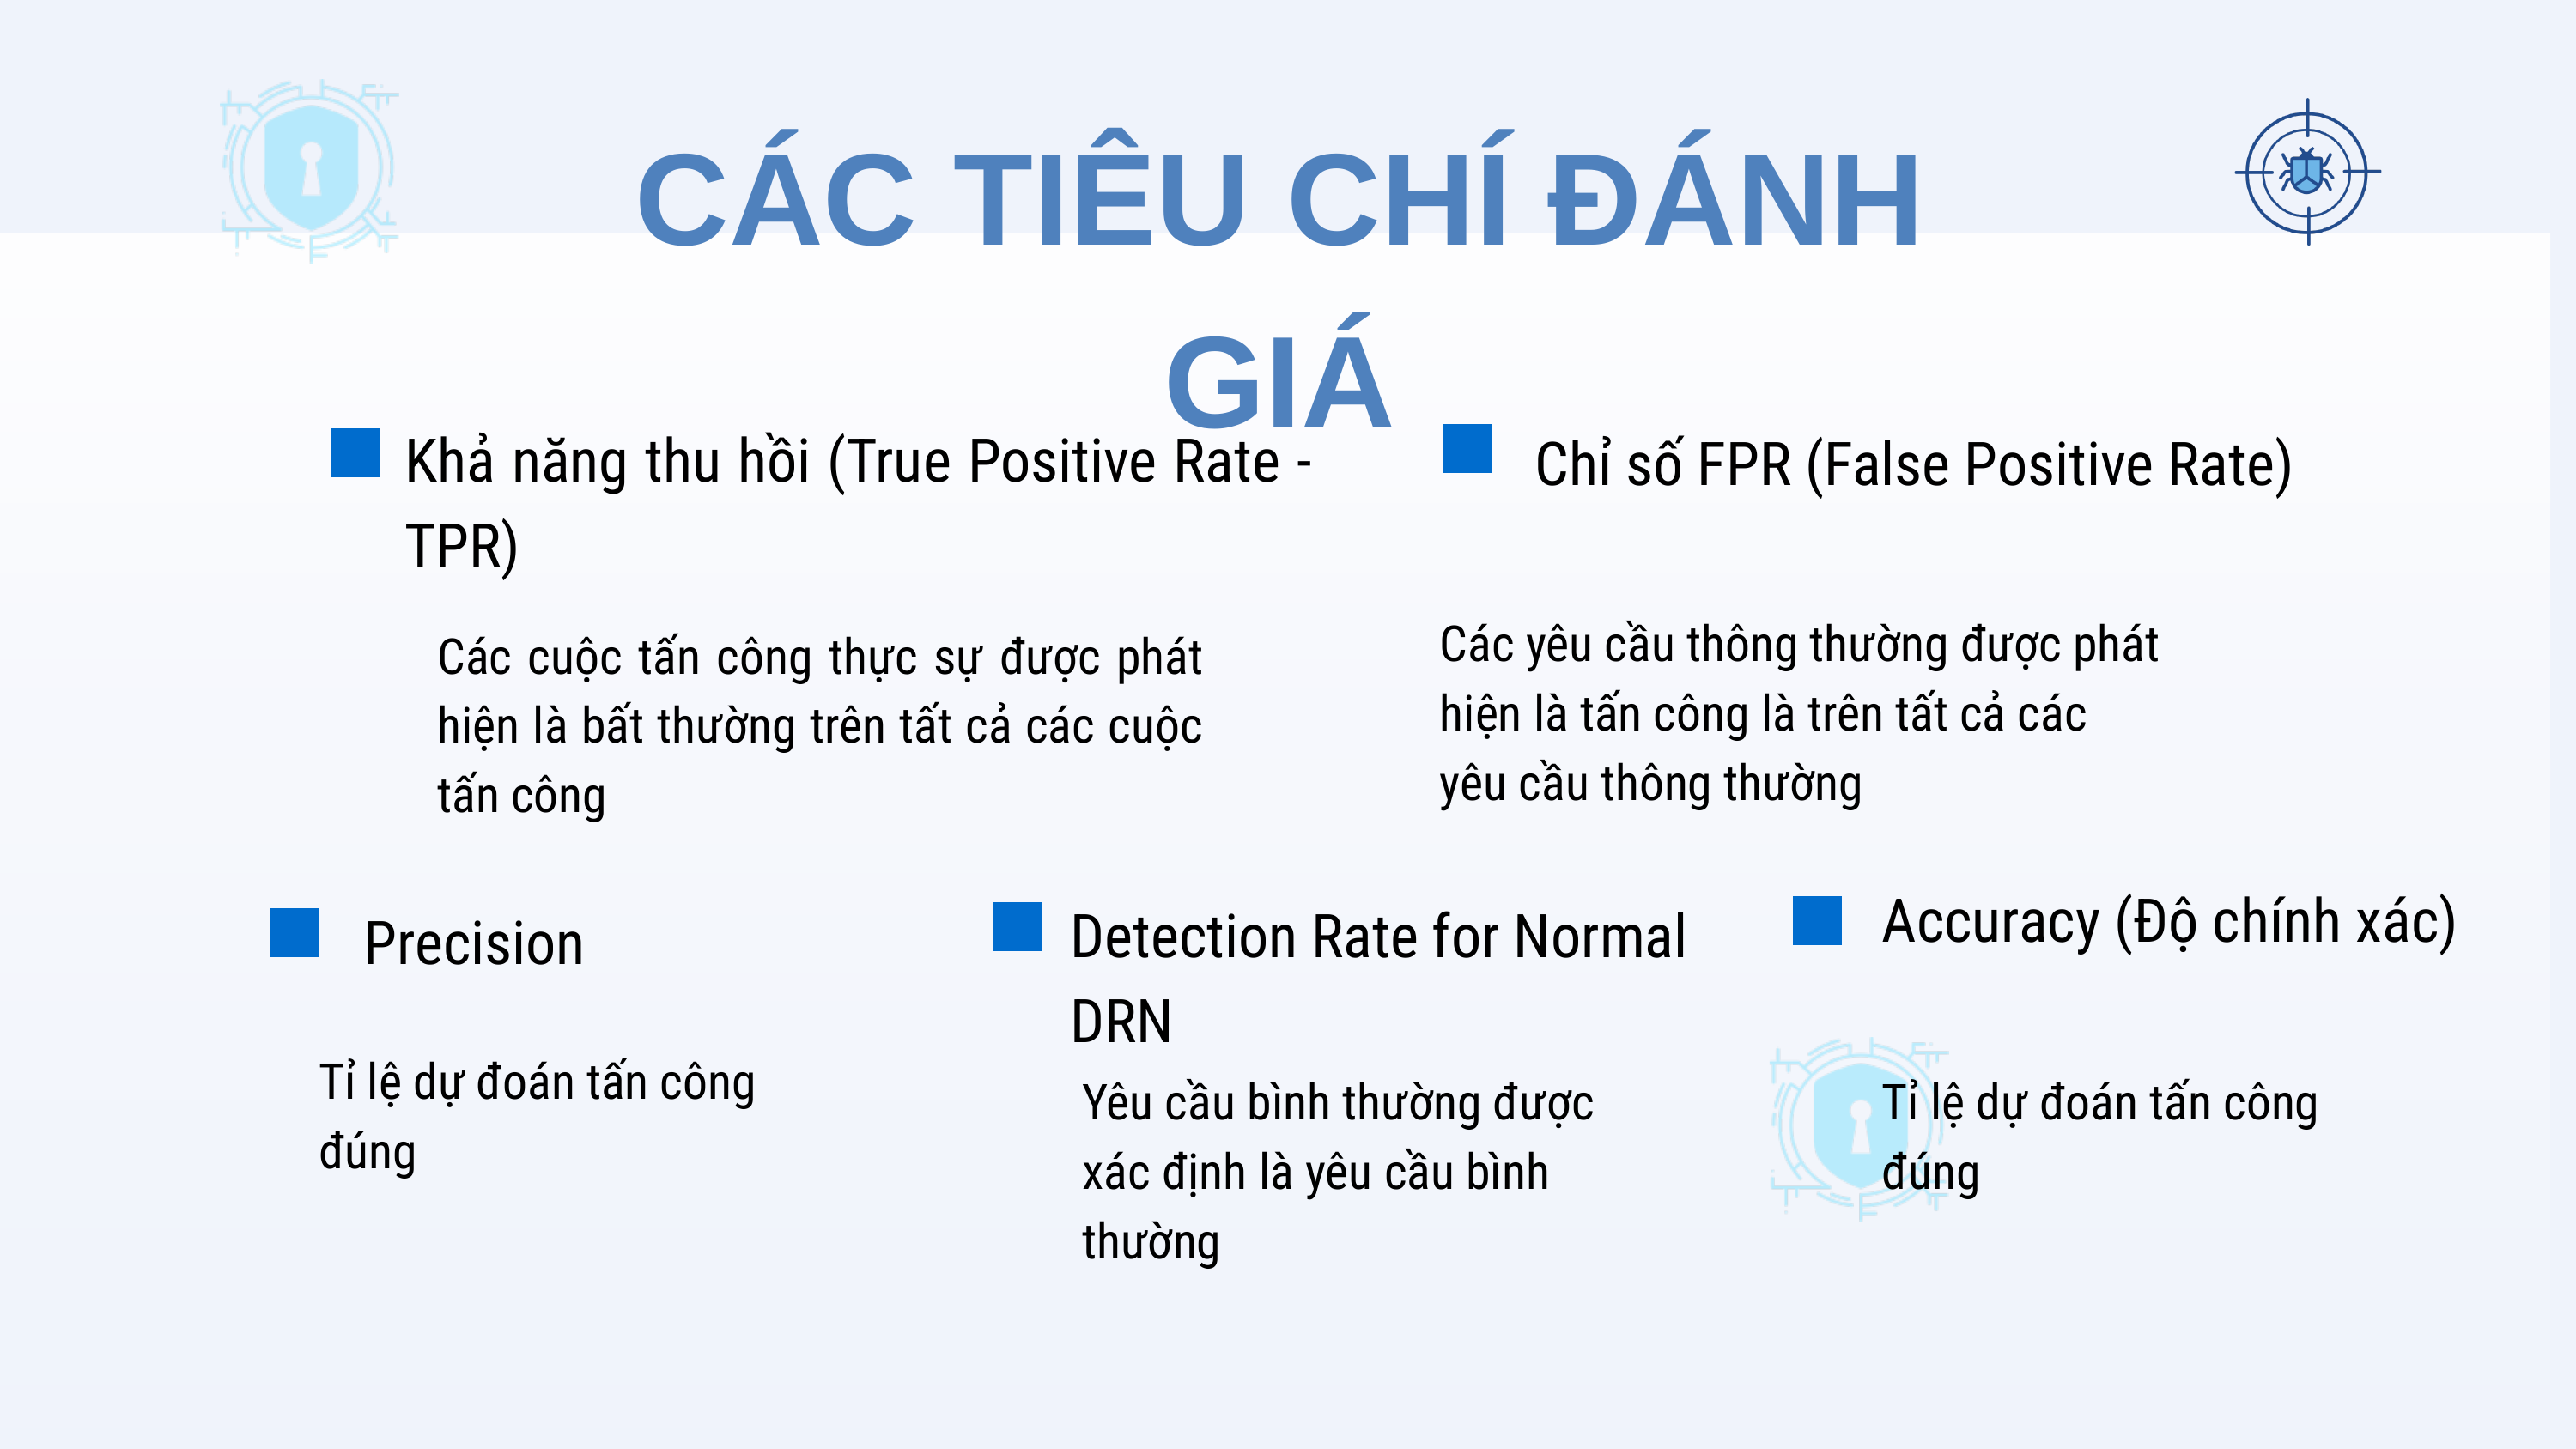

CÁC TIÊU CHÍ ĐÁNH GIÁ

Khả năng thu hồi (True Positive Rate - TPR)
Chỉ số FPR (False Positive Rate)

Các yêu cầu thông thường được phát hiện là tấn công là trên tất cả các yêu cầu thông thường

Các cuộc tấn công thực sự được phát hiện là bất thường trên tất cả các cuộc tấn công

Accuracy (Độ chính xác)
Detection Rate for Normal DRN
Precision

Tỉ lệ dự đoán tấn công đúng

Yêu cầu bình thường được xác định là yêu cầu bình thường

Tỉ lệ dự đoán tấn công đúng